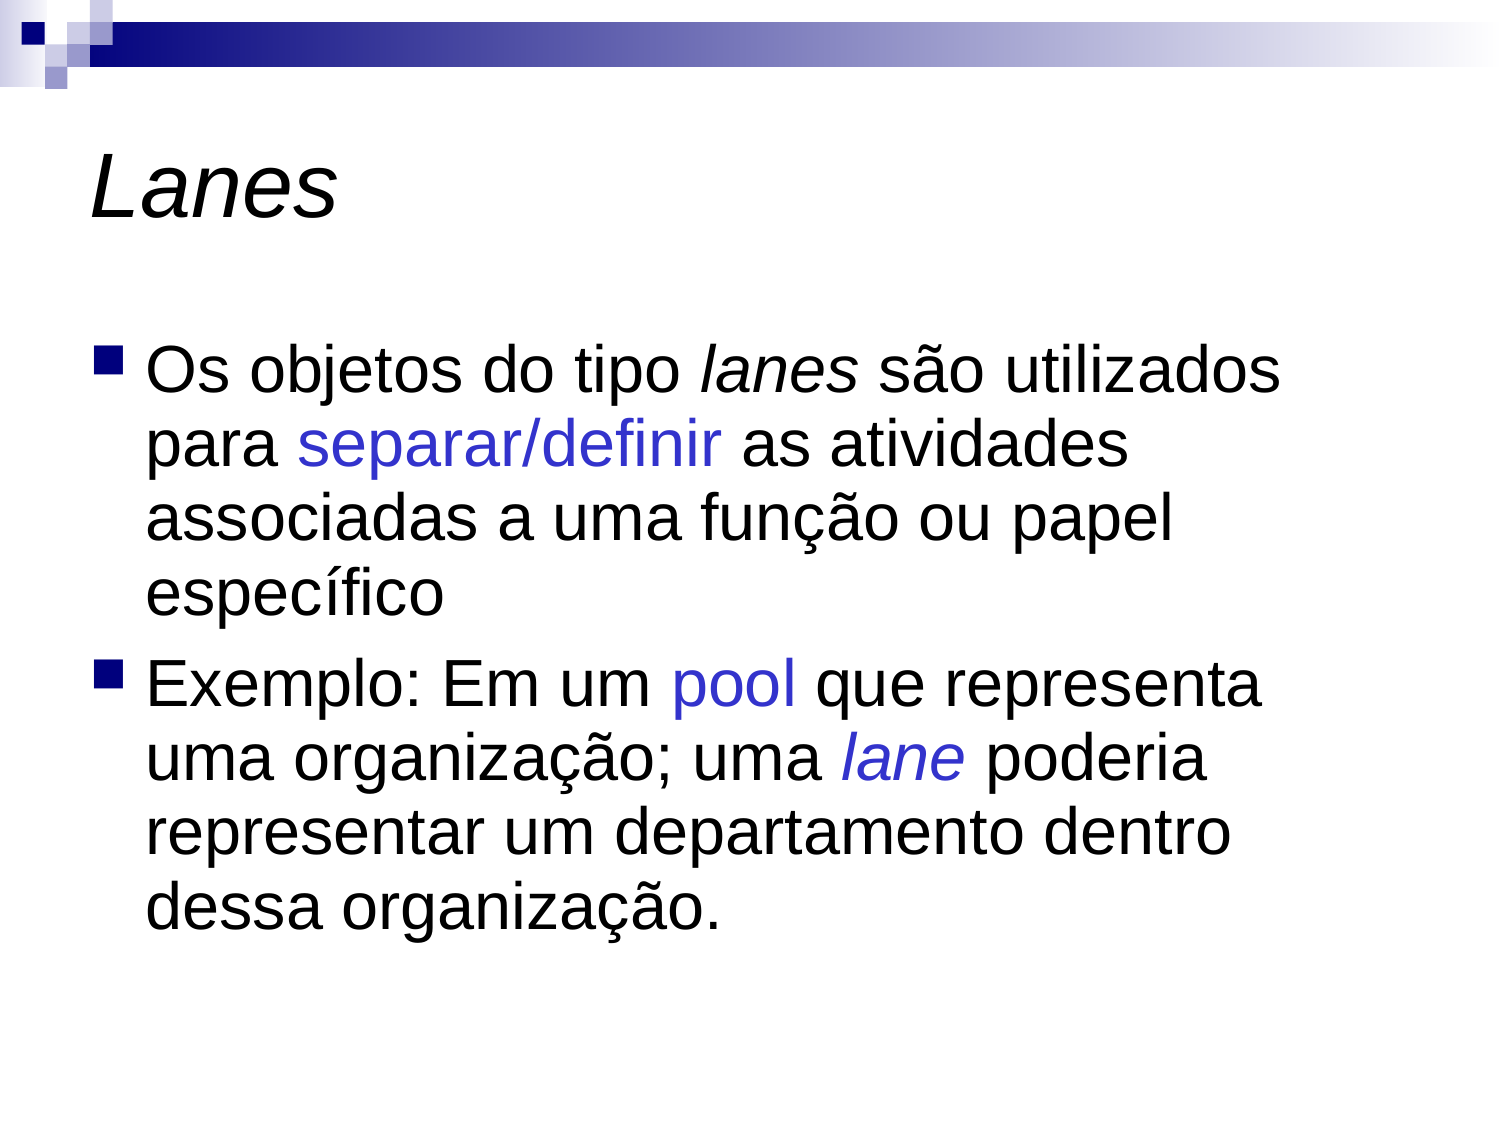

# Lanes
Os objetos do tipo lanes são utilizados para separar/definir as atividades associadas a uma função ou papel específico
Exemplo: Em um pool que representa uma organização; uma lane poderia representar um departamento dentro dessa organização.